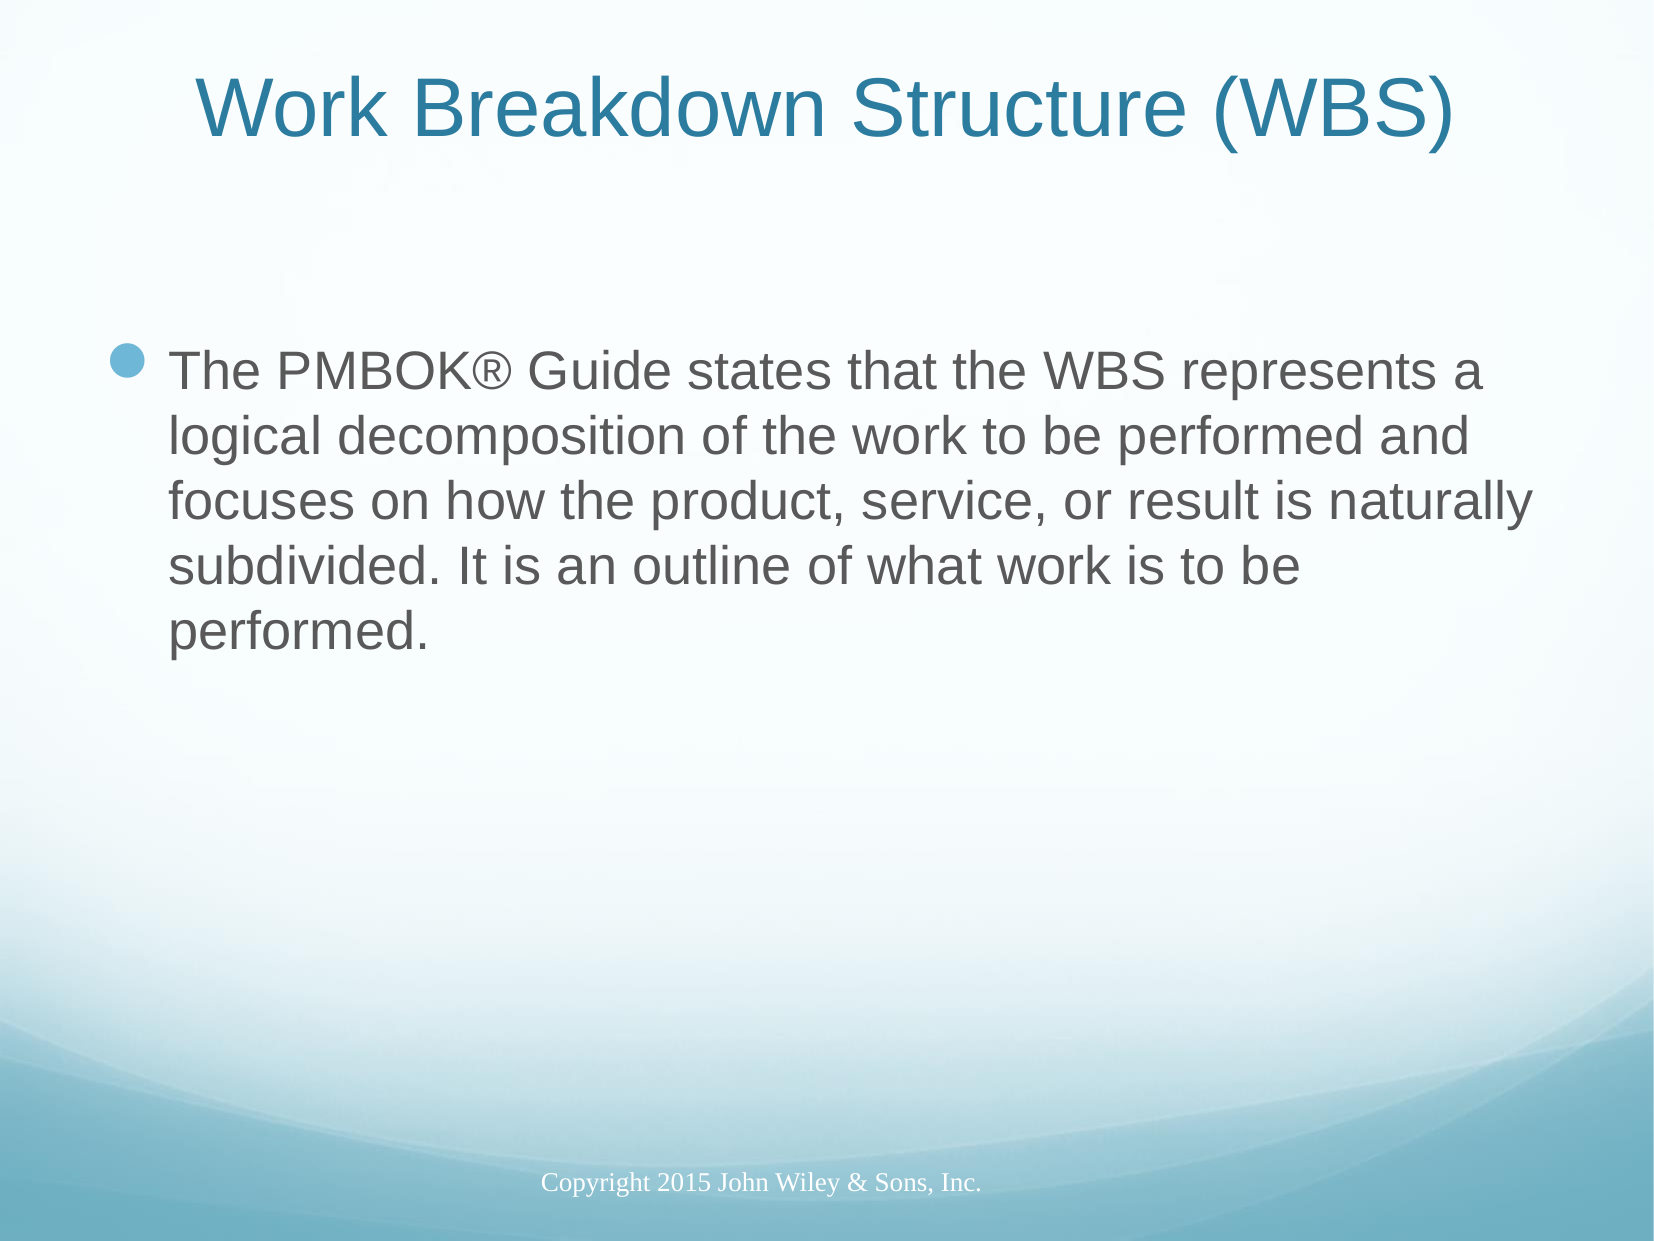

# Work Breakdown Structure (WBS)
The PMBOK® Guide states that the WBS represents a logical decomposition of the work to be performed and focuses on how the product, service, or result is naturally subdivided. It is an outline of what work is to be performed.

Copyright 2015 John Wiley & Sons, Inc.